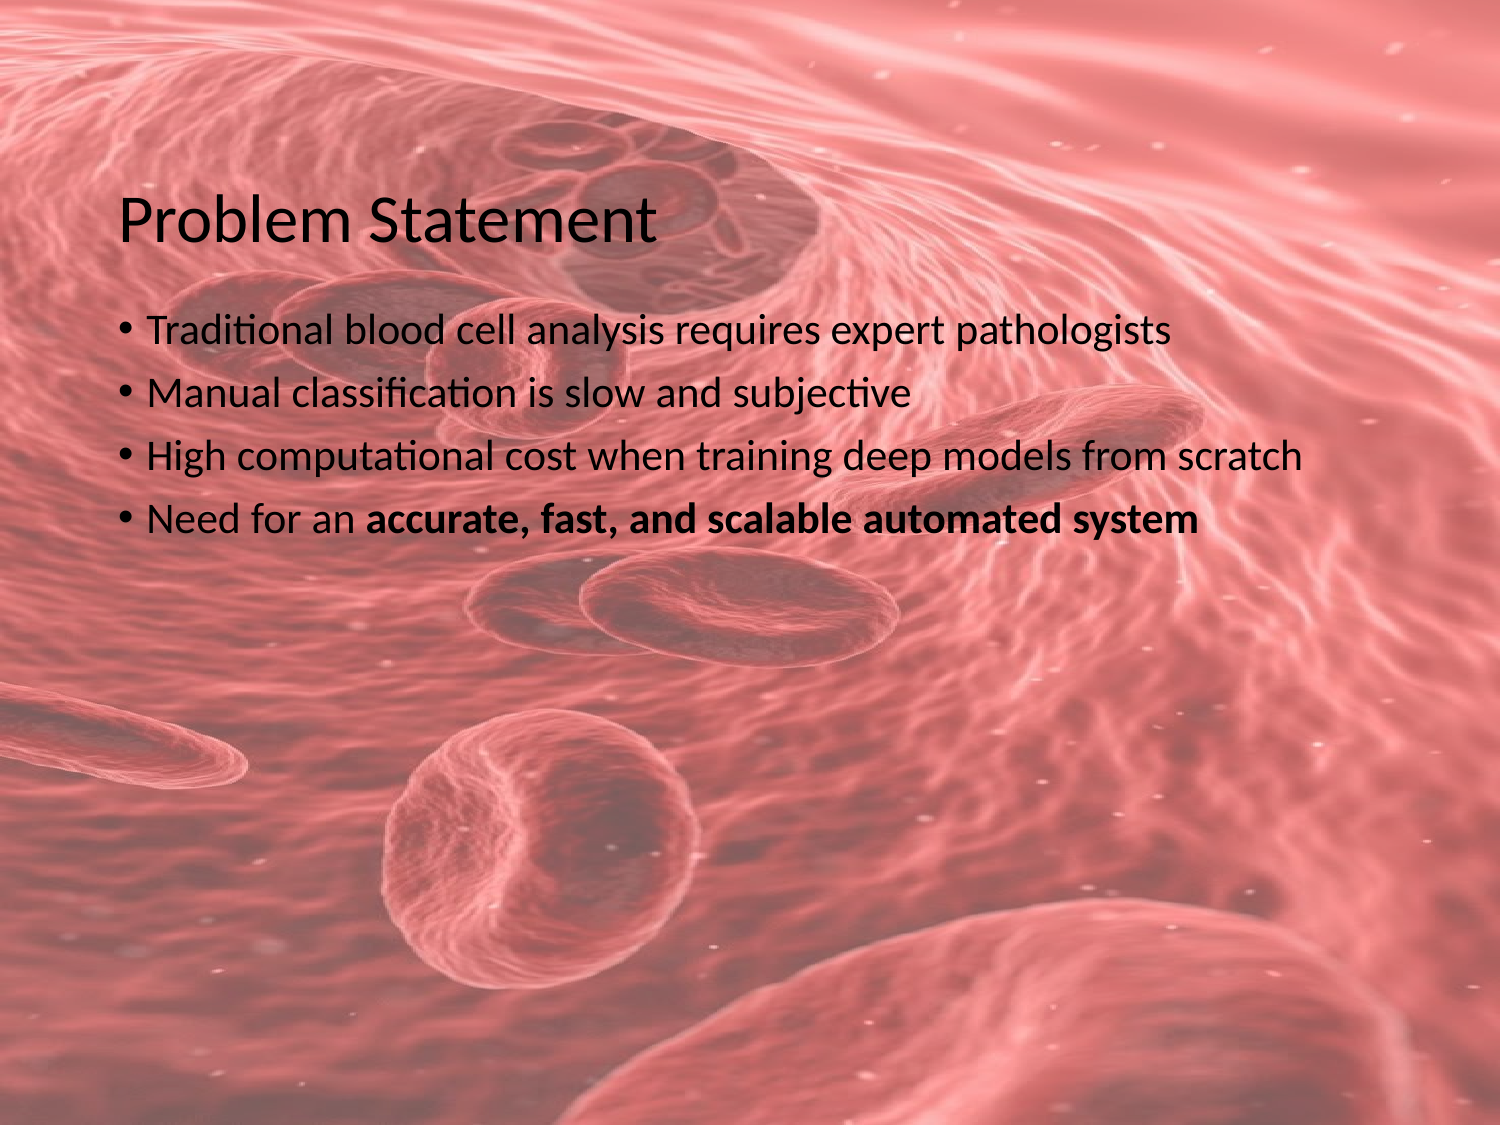

# Problem Statement
Traditional blood cell analysis requires expert pathologists
Manual classification is slow and subjective
High computational cost when training deep models from scratch
Need for an accurate, fast, and scalable automated system